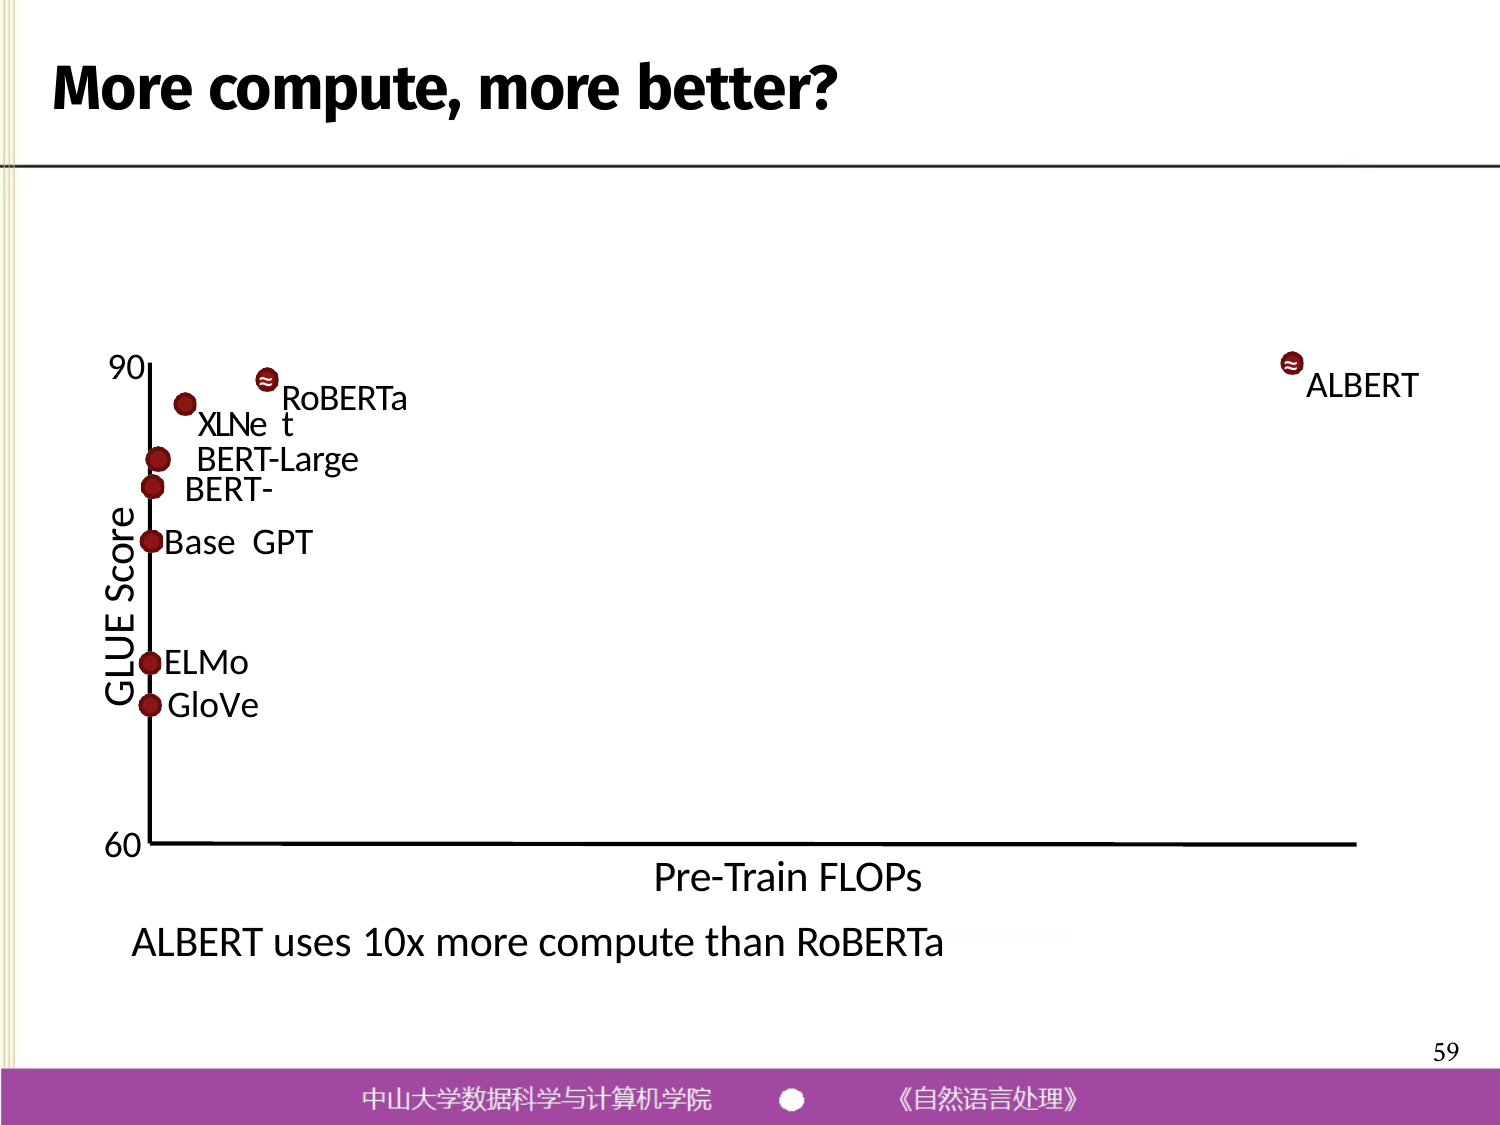

# More compute, more better?
≈ ALBERT
90

≈ RoBERTa
ç

XLNeçt

BERT-Large
BERT-Base  GPT
GLUE Score
ELMo
GloVe
60

Pre-Train FLOPs
ALBERT uses 10x more compute than RoBERTa
59